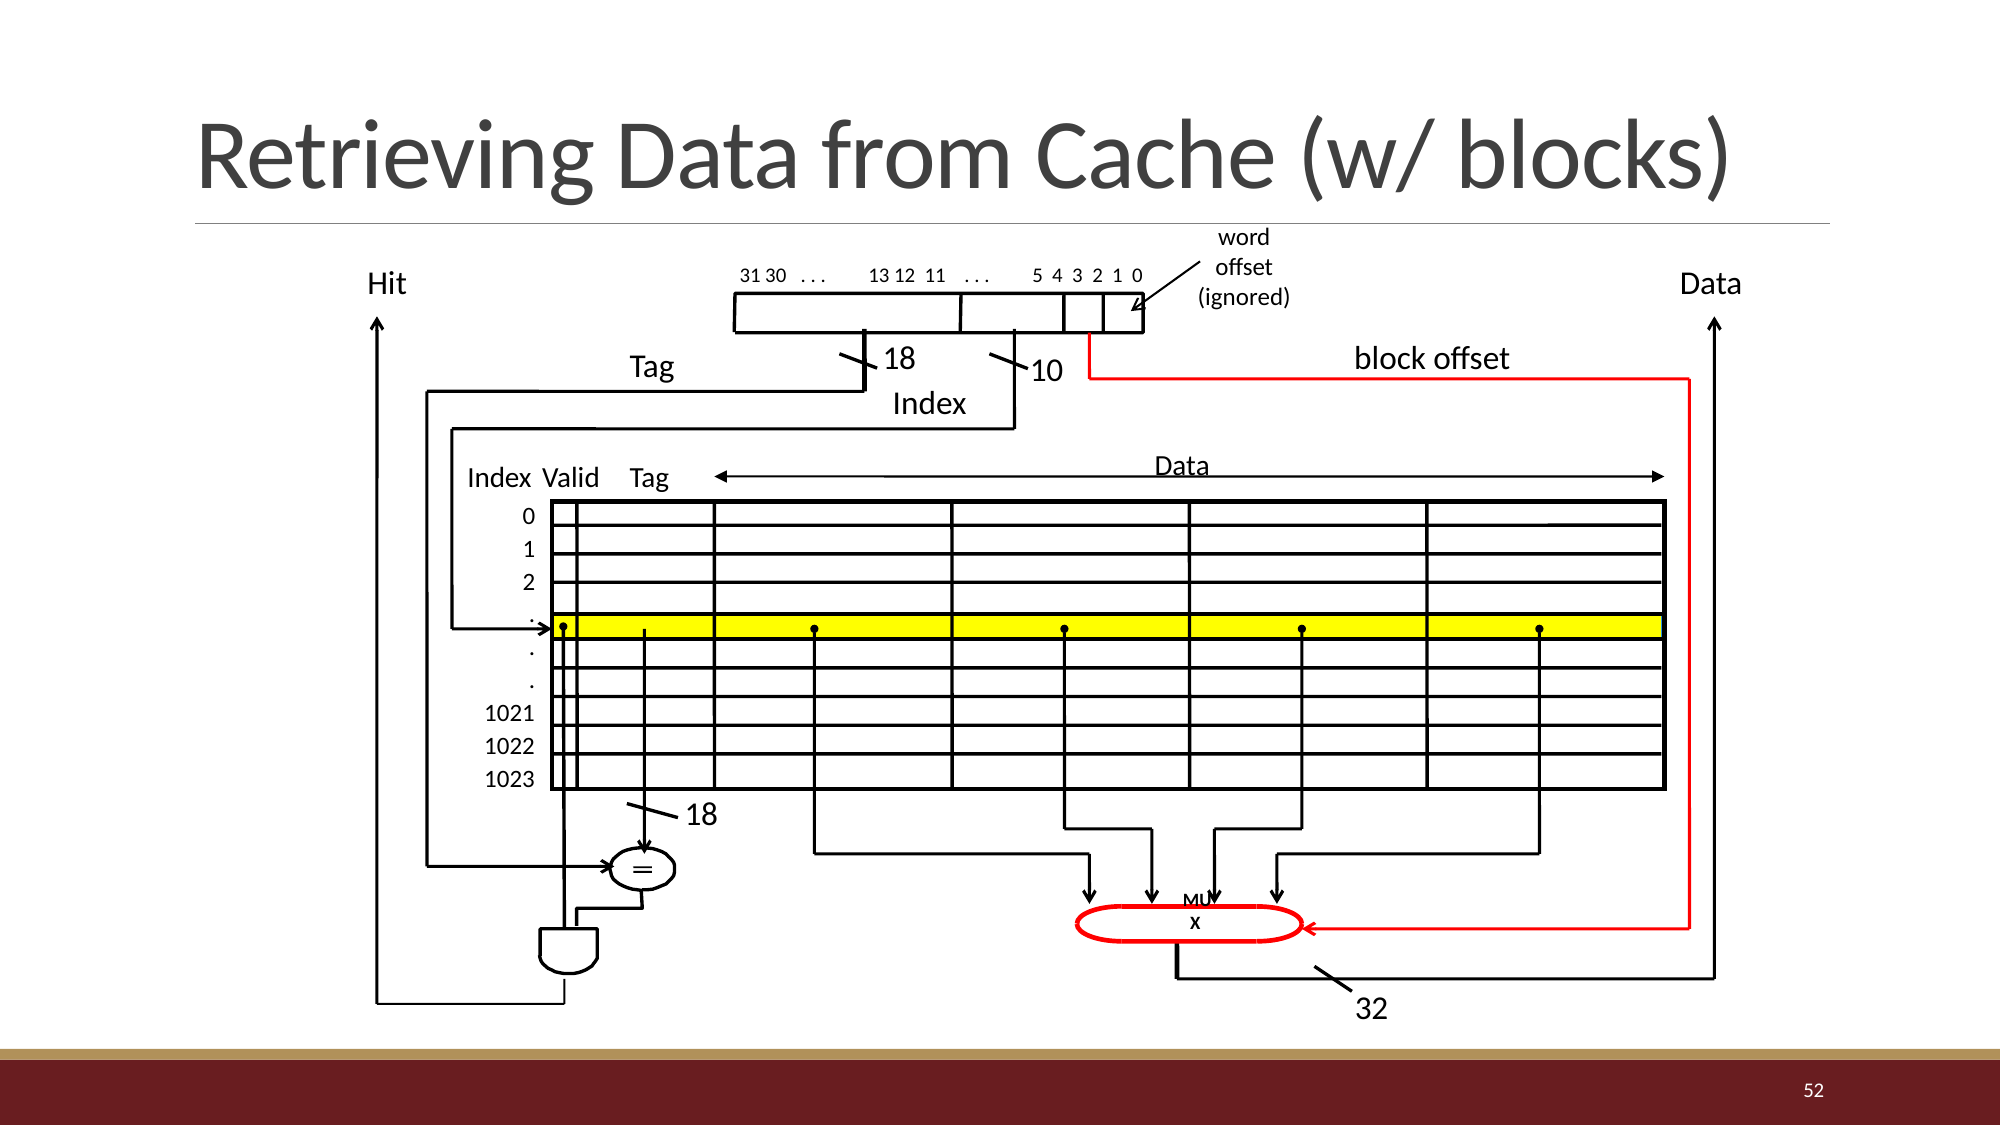

# Retrieving Data from Cache (w/ blocks)

word offset
(ignored)
31 30   . . .         13 12  11    . . .         5  4  3  2  1  0

Hit

Data

32
  18

Tag

10

Index

block offset

Data
Index
Valid
Tag

0
1
2
.
.
.
1021
1022
1023

 18

 MU X
52